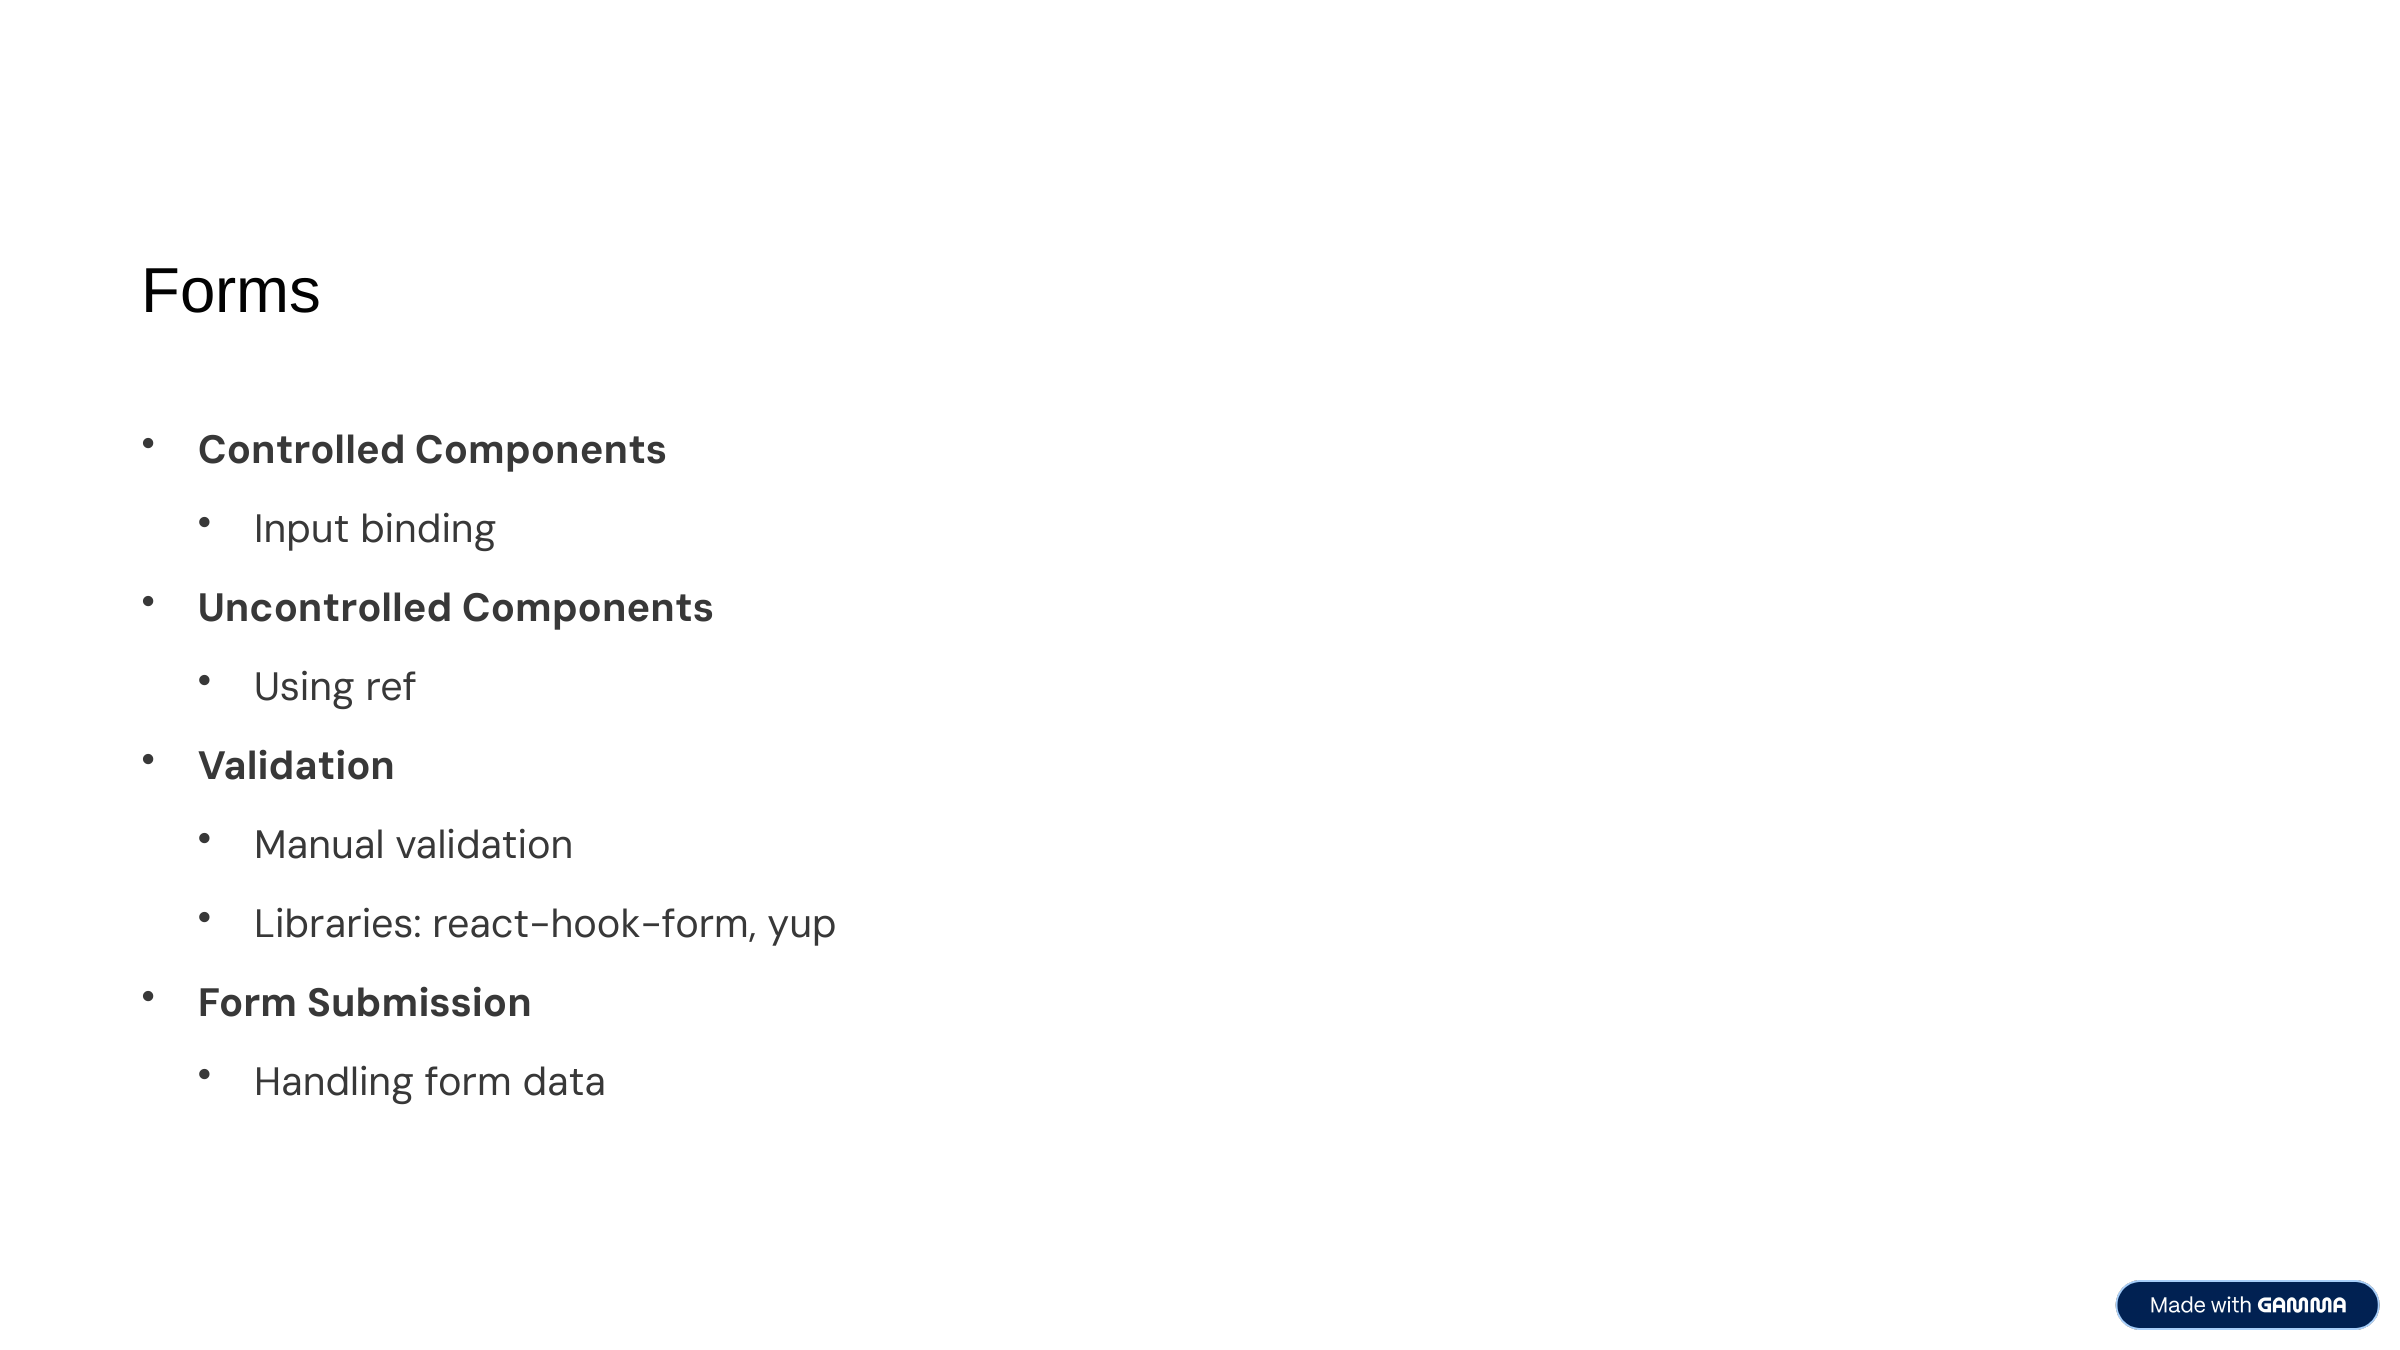

Forms
Controlled Components
Input binding
Uncontrolled Components
Using ref
Validation
Manual validation
Libraries: react-hook-form, yup
Form Submission
Handling form data